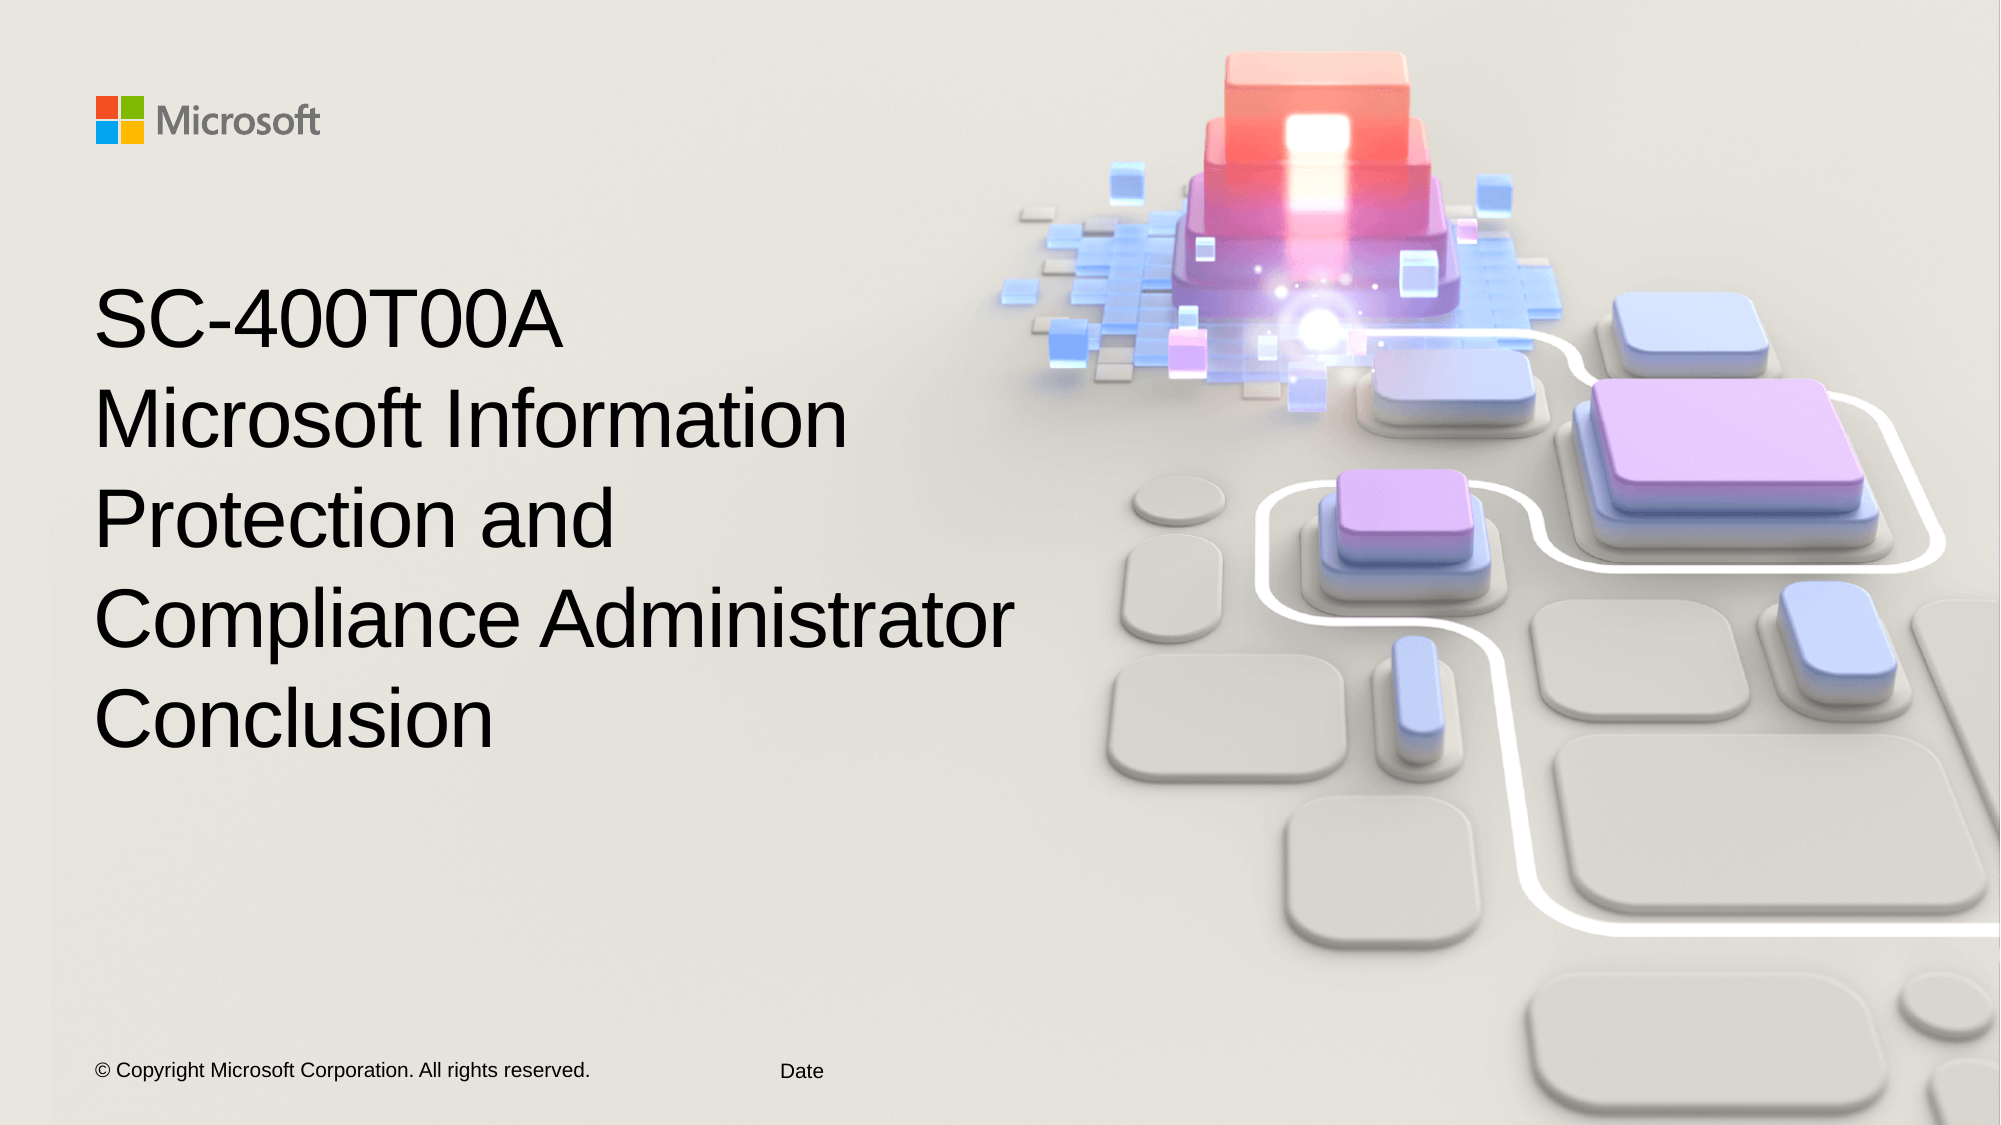

# SC-400T00A Microsoft Information Protection and Compliance Administrator Conclusion
© Copyright Microsoft Corporation. All rights reserved.
Date